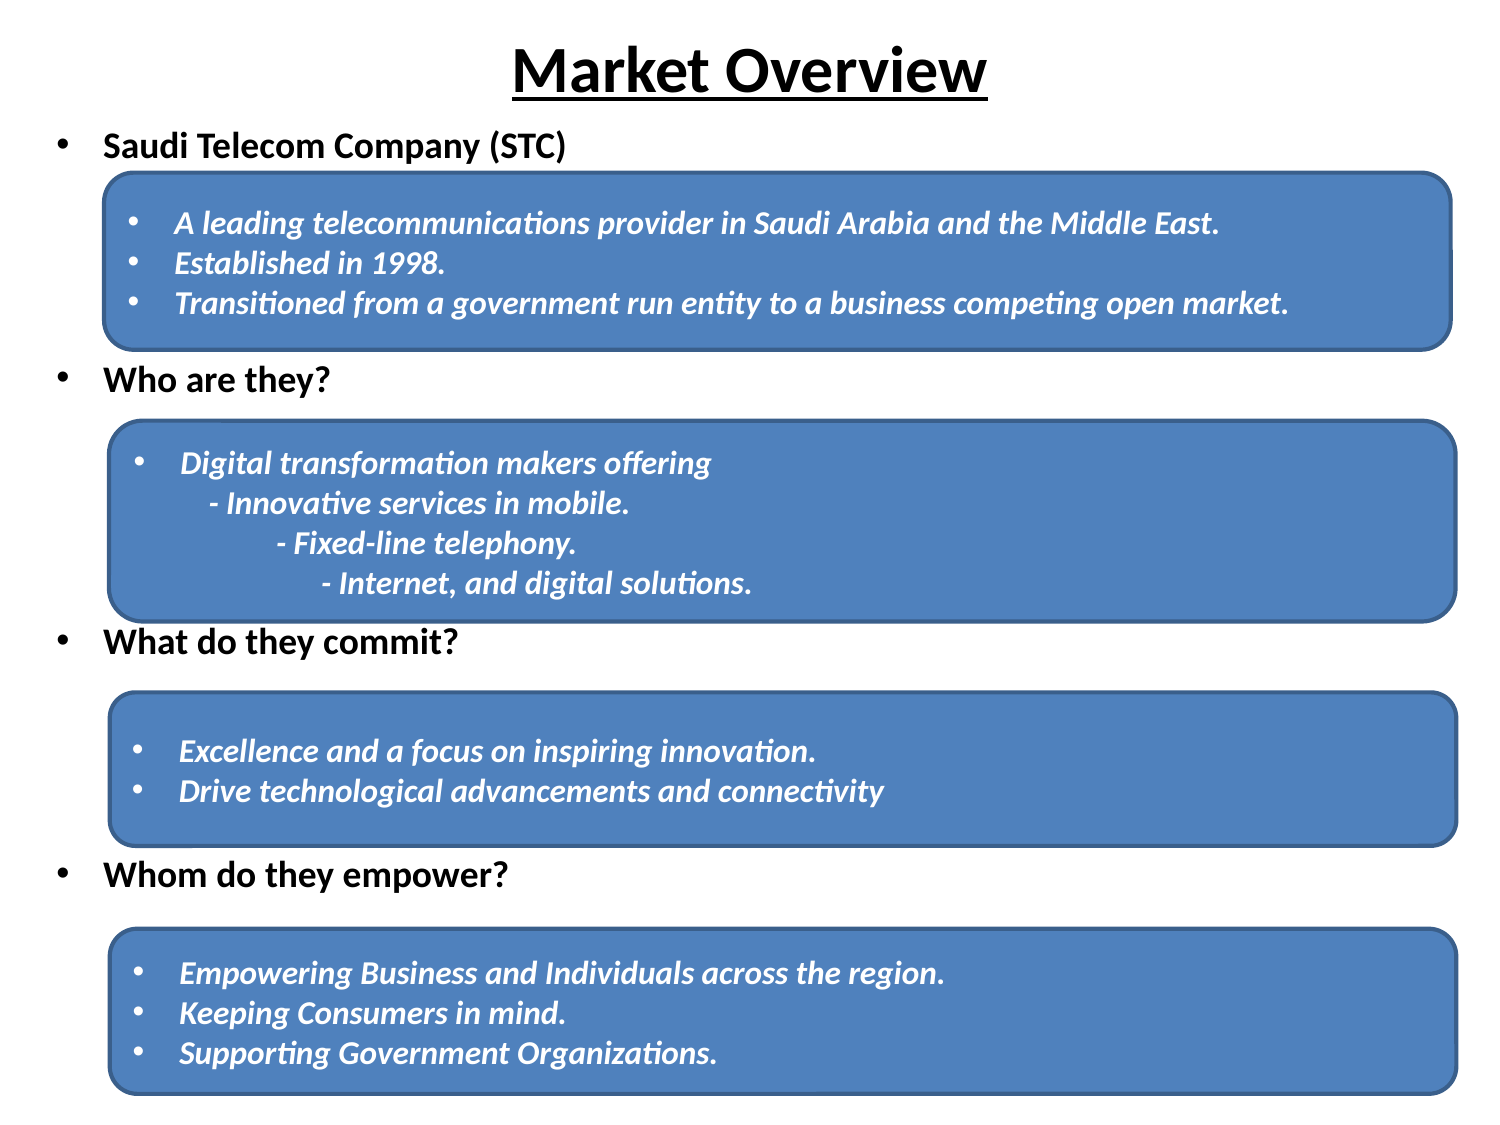

# Market Overview
Saudi Telecom Company (STC)

Who are they?

What do they commit?

Whom do they empower?

A leading telecommunications provider in Saudi Arabia and the Middle East.
Established in 1998.
Transitioned from a government run entity to a business competing open market.
Digital transformation makers offering
          - Innovative services in mobile.
                   - Fixed-line telephony.
                         - Internet, and digital solutions.
Excellence and a focus on inspiring innovation.
Drive technological advancements and connectivity
Empowering Business and Individuals across the region.
Keeping Consumers in mind.
Supporting Government Organizations.